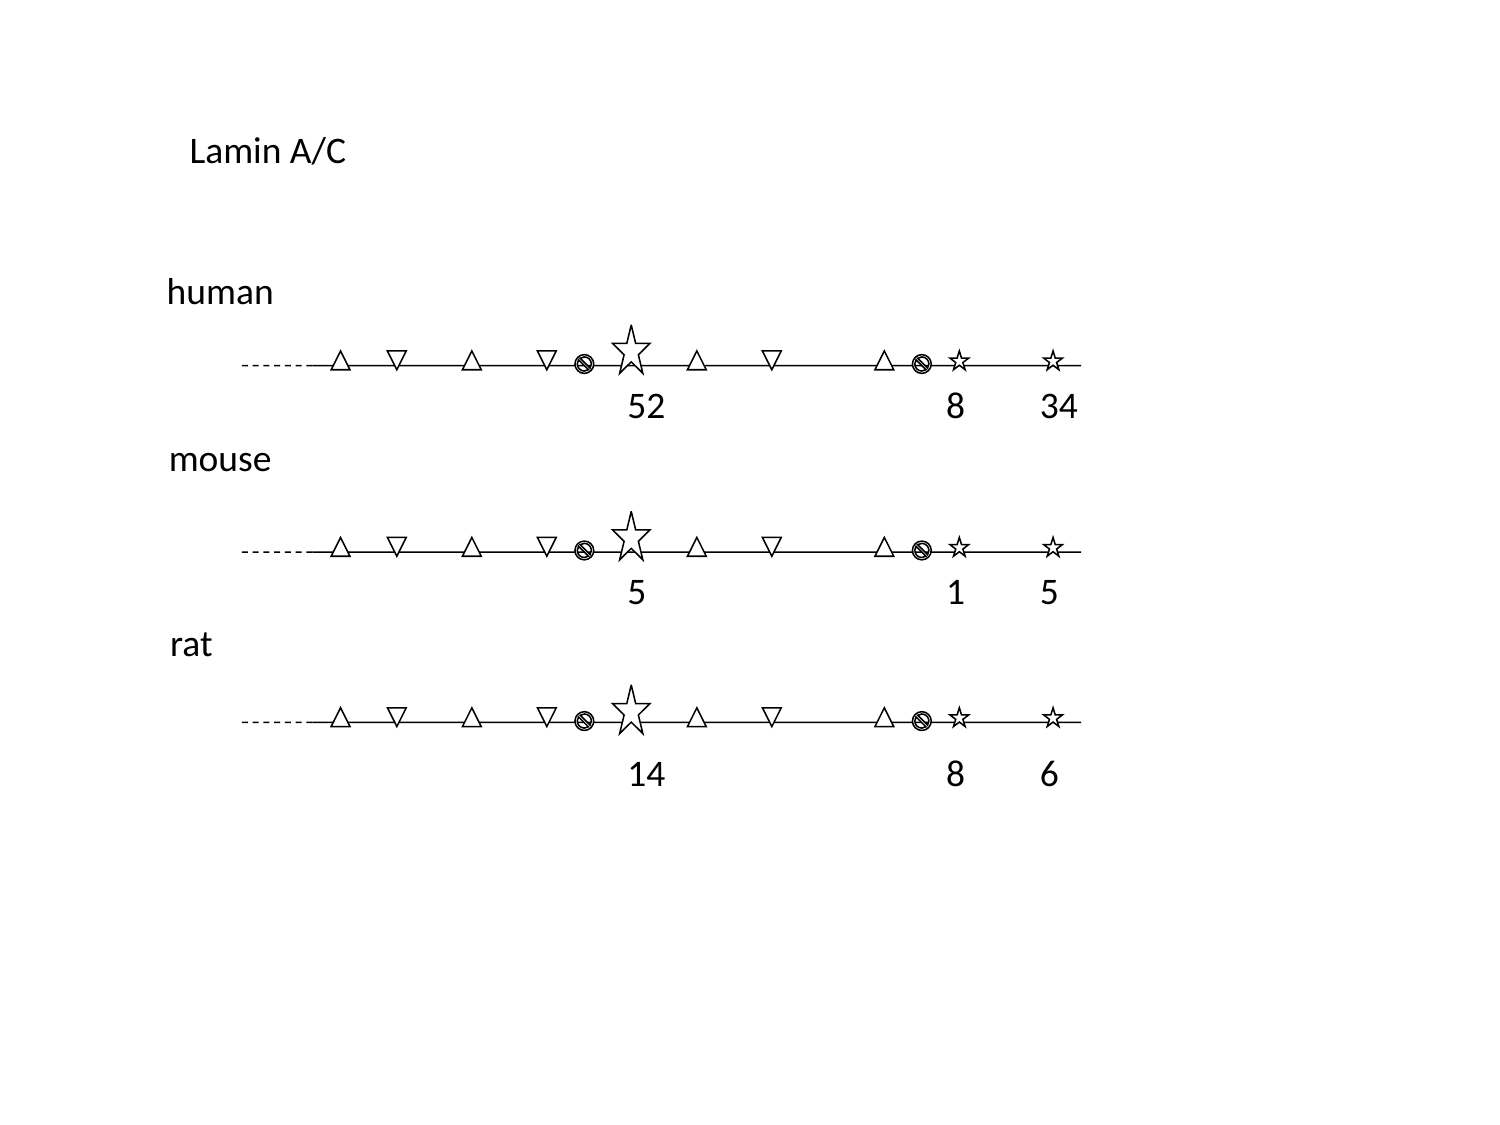

Lamin A/C
human

52
8
34
mouse

5
1
5
rat

14
8
6